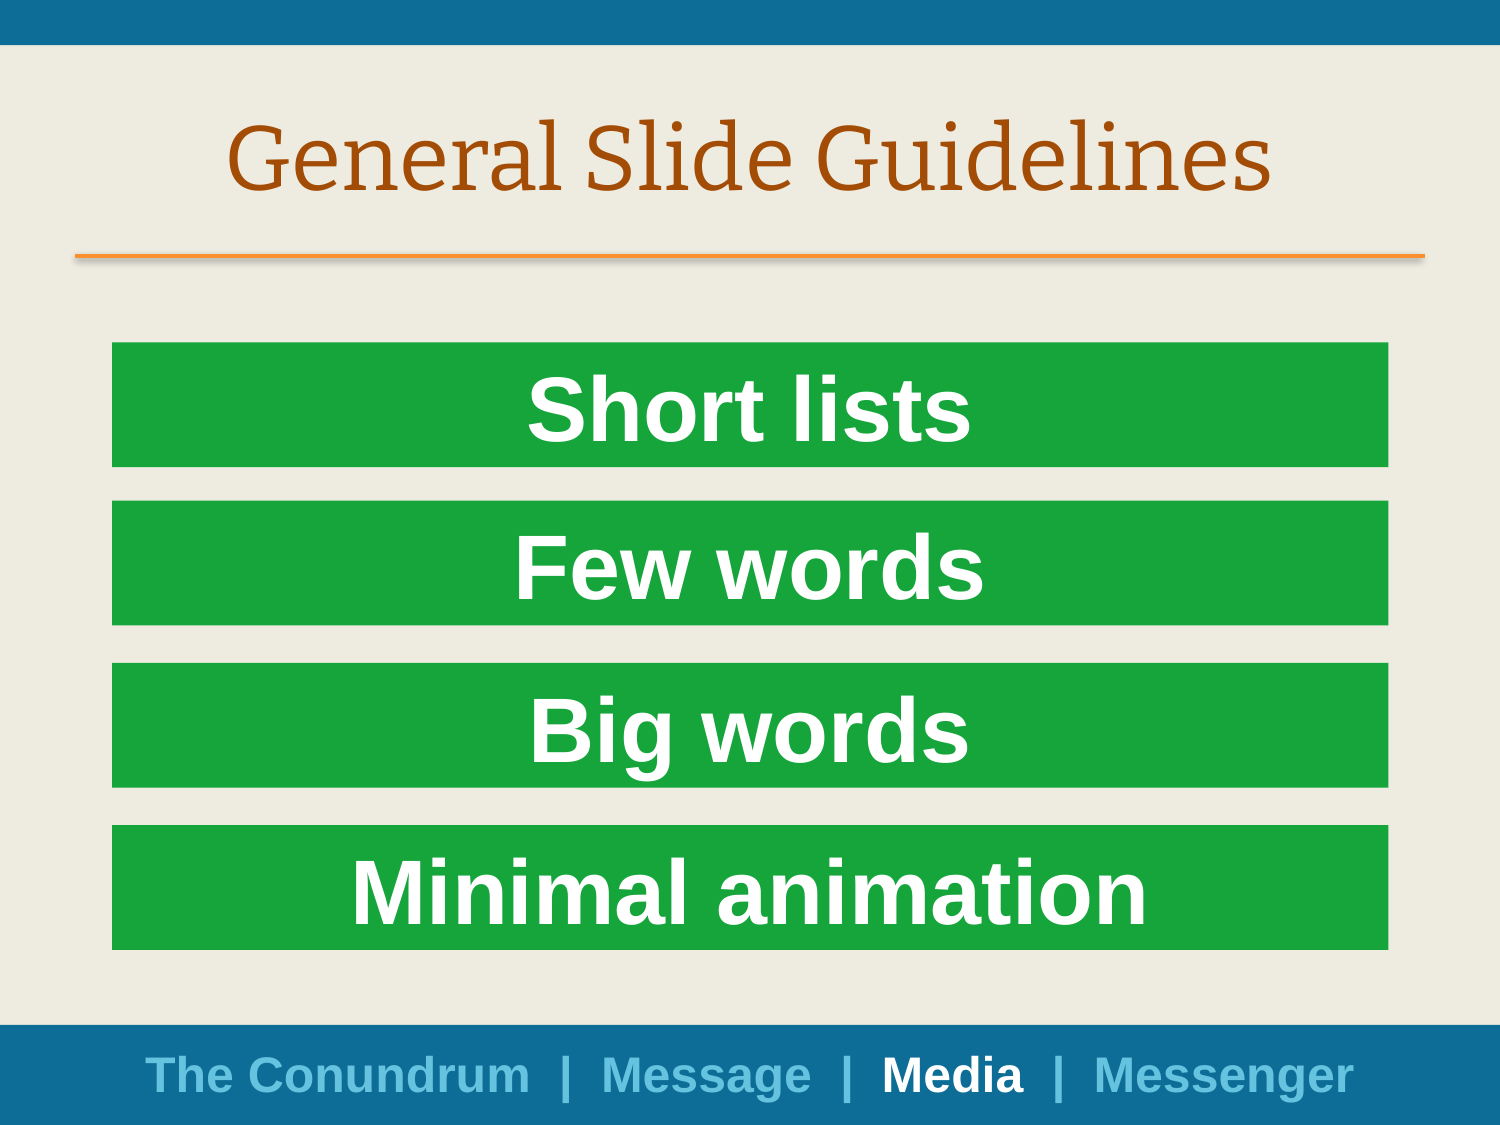

# General Slide Guidelines
Short lists
Few words
Big words
Minimal animation
The Conundrum  |  Message  |  Media  |  Messenger